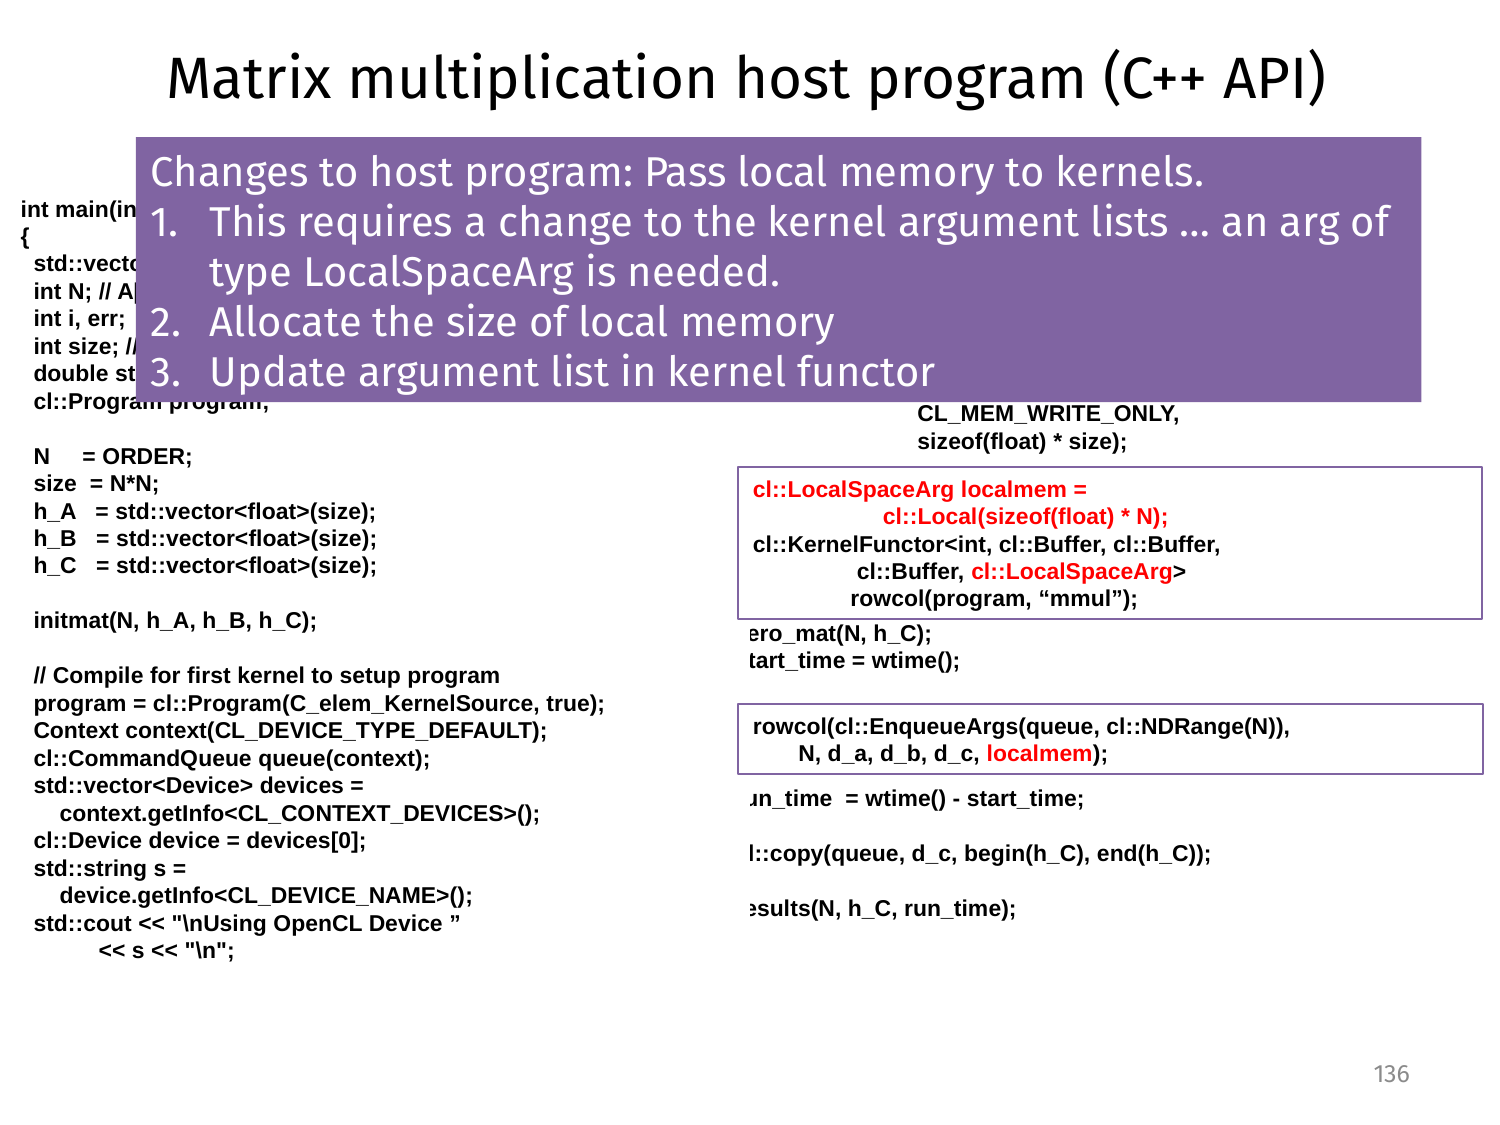

# Matrix multiplication host program (C++ API)
Changes to host program: Pass local memory to kernels.
This requires a change to the kernel argument lists … an arg of type LocalSpaceArg is needed.
Allocate the size of local memory
Update argument list in kernel functor
int main(int argc, char *argv[])
{
  std::vector<float> h_A, h_B, h_C; // matrices
  int N; // A[N][N],B[N][N],C[N][N]
  int i, err;
  int size; // num elements in each matrix
  double start_time, run_time; // timing data
  cl::Program program;

  N     = ORDER;
  size  = N*N;
  h_A   = std::vector<float>(size);
  h_B   = std::vector<float>(size);
  h_C   = std::vector<float>(size);

  initmat(N, h_A, h_B, h_C);

  // Compile for first kernel to setup program
  program = cl::Program(C_elem_KernelSource, true);
  Context context(CL_DEVICE_TYPE_DEFAULT);
  cl::CommandQueue queue(context);
  std::vector<Device> devices =
      context.getInfo<CL_CONTEXT_DEVICES>();
  cl::Device device = devices[0];
  std::string s =
      device.getInfo<CL_DEVICE_NAME>();
  std::cout << "\nUsing OpenCL Device ”
            << s << "\n";

  // Setup the buffers, initialize matrices,
  // and write them into global memory
  cl::Buffer d_a(context, begin(h_A), end(h_A), true);
  cl::Buffer d_b(context, begin(h_B), end(h_B), true);
  cl::Buffer d_c = cl::Buffer(context,
                              CL_MEM_WRITE_ONLY,
                              sizeof(float) * size);

cl::KernelFunctor<int, cl::Buffer, cl::Buffer,
                cl::Buffer>
               rowcol(program, “mmul”);

  zero_mat(N, h_C);
  start_time = wtime();

  rowcol(cl::EnqueueArgs(queue, cl::NDRange(N)),
         N, d_a, d_b, d_c);

  run_time  = wtime() - start_time;

  cl::copy(queue, d_c, begin(h_C), end(h_C));

  results(N, h_C, run_time);
}
cl::LocalSpaceArg localmem =
                    cl::Local(sizeof(float) * N);
cl::KernelFunctor<int, cl::Buffer, cl::Buffer,
                cl::Buffer, cl::LocalSpaceArg>
               rowcol(program, “mmul”);
rowcol(cl::EnqueueArgs(queue, cl::NDRange(N)),
       N, d_a, d_b, d_c, localmem);
136